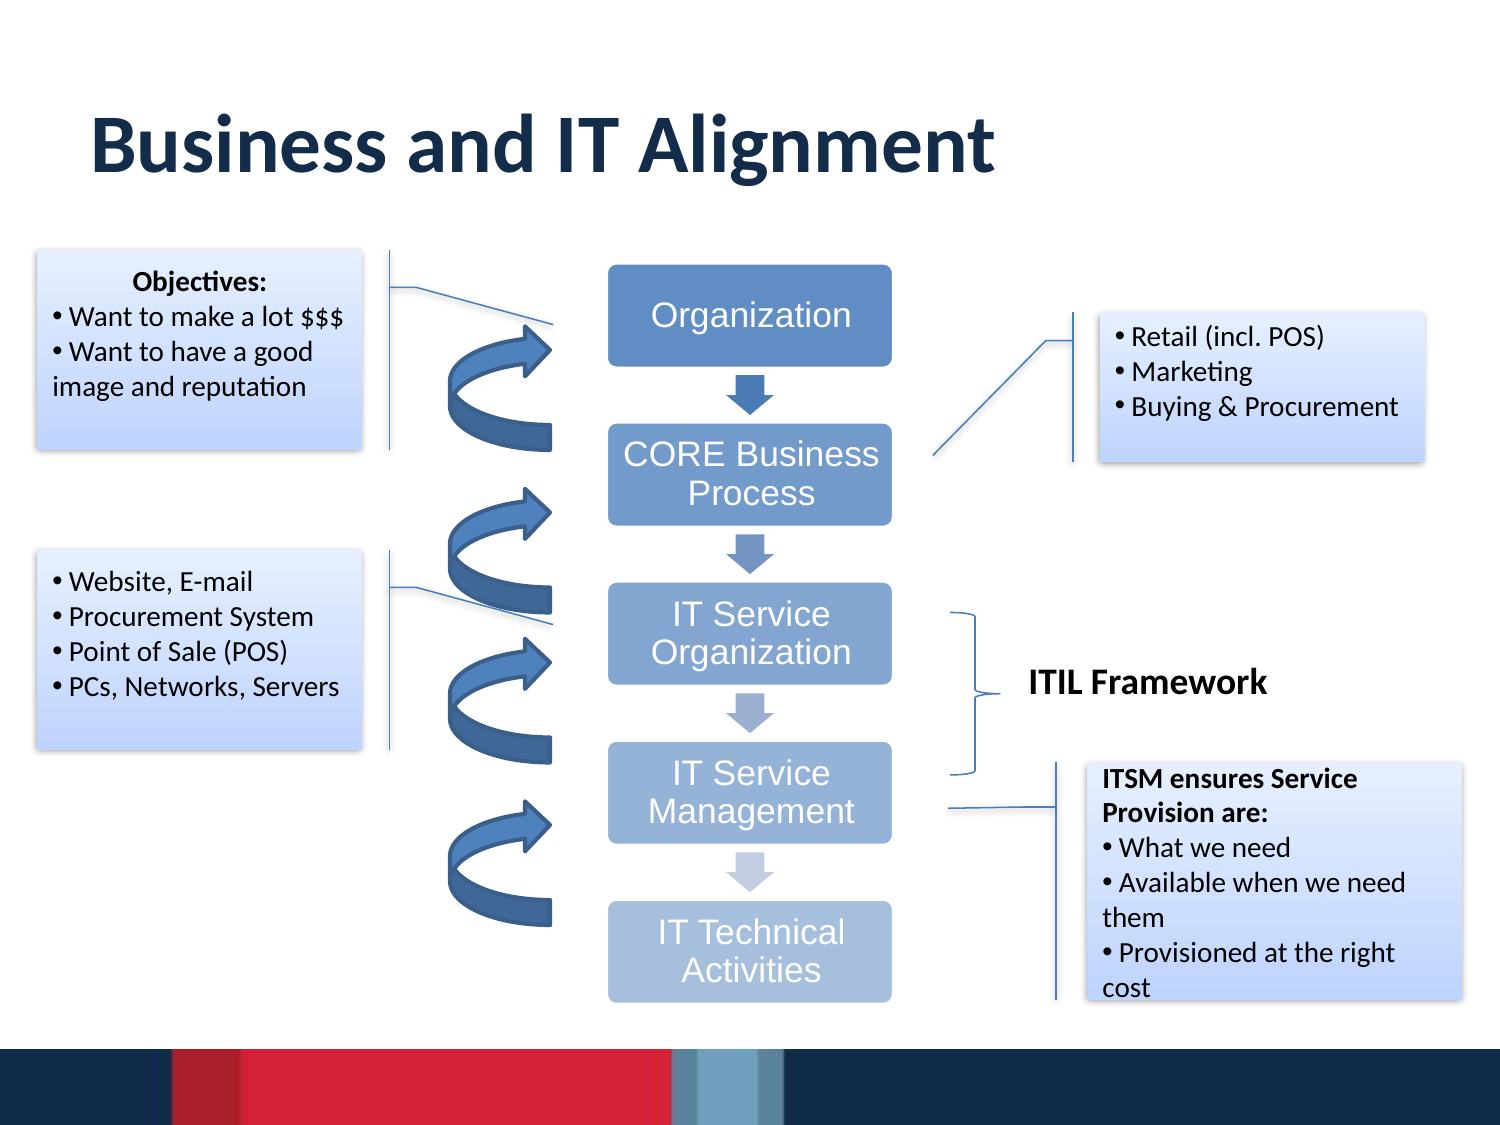

# Business and IT Alignment
Objectives:
 Want to make a lot $$$
 Want to have a good image and reputation

Organization

CORE Business Process

IT Service Organization

IT Service Management

IT Technical Activities
 Retail (incl. POS)
 Marketing
 Buying & Procurement

 Website, E-mail
 Procurement System
 Point of Sale (POS)
 PCs, Networks, Servers

ITIL Framework
ITSM ensures Service Provision are:
 What we need
 Available when we need them
 Provisioned at the right cost